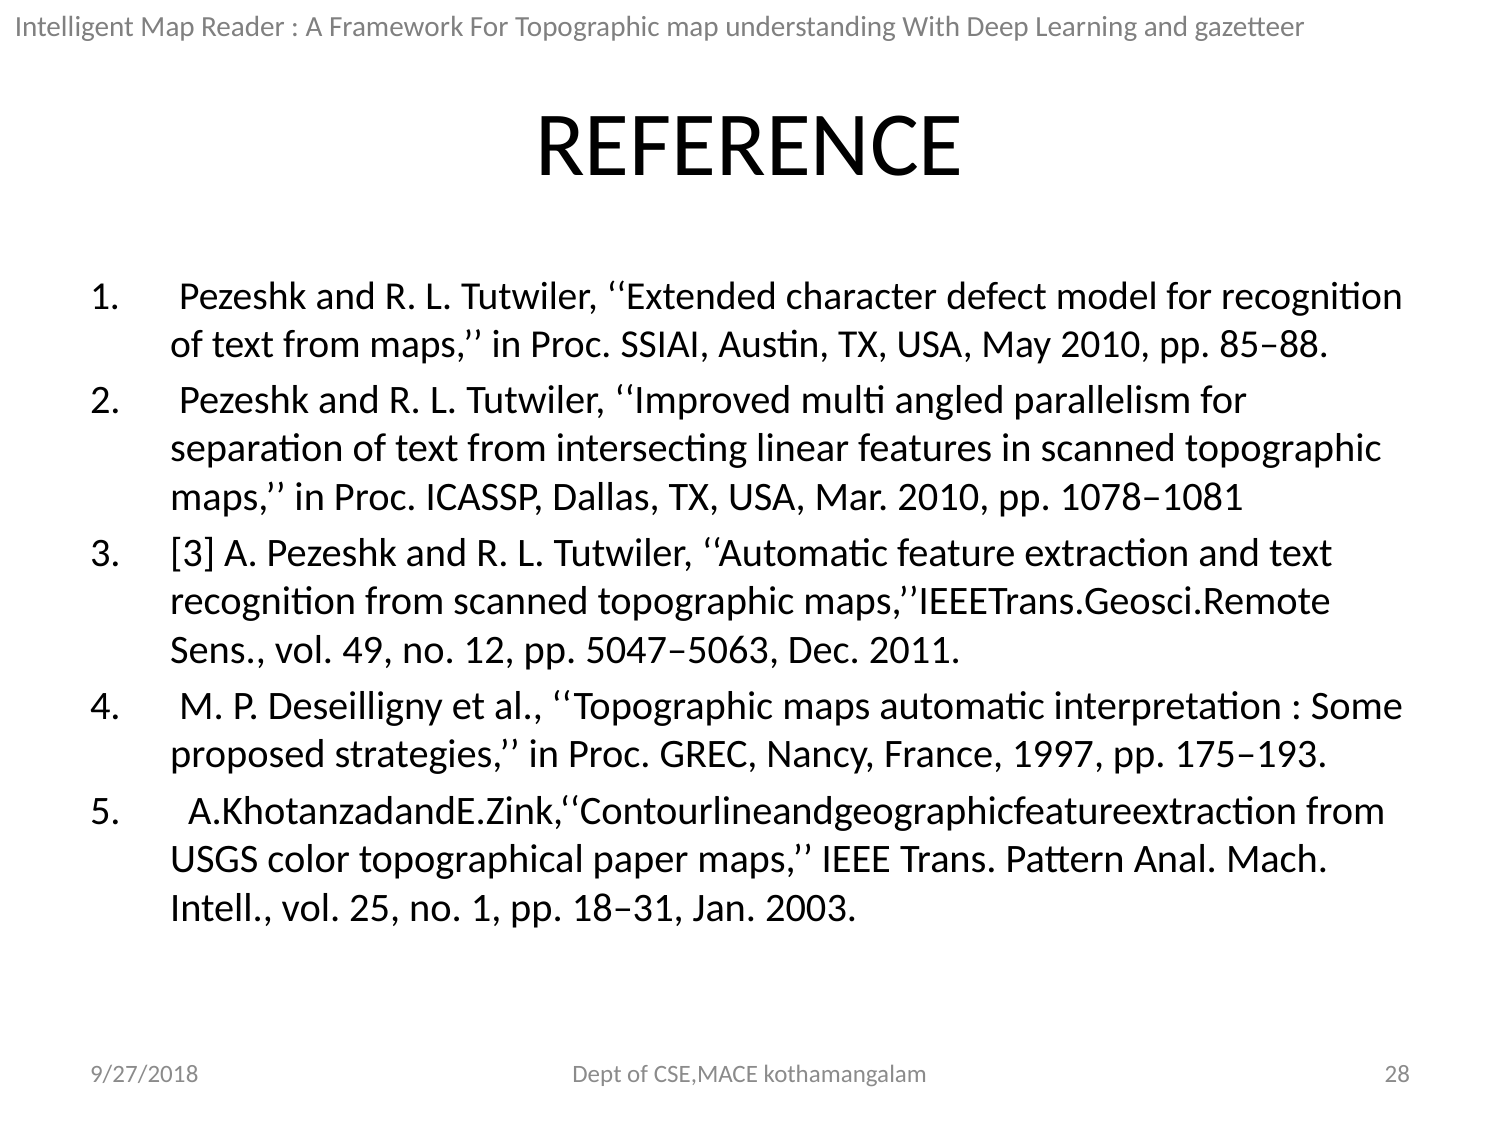

Intelligent Map Reader : A Framework For Topographic map understanding With Deep Learning and gazetteer

# REFERENCE
 Pezeshk and R. L. Tutwiler, ‘‘Extended character defect model for recognition of text from maps,’’ in Proc. SSIAI, Austin, TX, USA, May 2010, pp. 85–88.
 Pezeshk and R. L. Tutwiler, ‘‘Improved multi angled parallelism for separation of text from intersecting linear features in scanned topographic maps,’’ in Proc. ICASSP, Dallas, TX, USA, Mar. 2010, pp. 1078–1081
[3] A. Pezeshk and R. L. Tutwiler, ‘‘Automatic feature extraction and text recognition from scanned topographic maps,’’IEEETrans.Geosci.Remote Sens., vol. 49, no. 12, pp. 5047–5063, Dec. 2011.
 M. P. Deseilligny et al., ‘‘Topographic maps automatic interpretation : Some proposed strategies,’’ in Proc. GREC, Nancy, France, 1997, pp. 175–193.
  A.KhotanzadandE.Zink,‘‘Contourlineandgeographicfeatureextraction from USGS color topographical paper maps,’’ IEEE Trans. Pattern Anal. Mach. Intell., vol. 25, no. 1, pp. 18–31, Jan. 2003.
9/27/2018
Dept of CSE,MACE kothamangalam
28